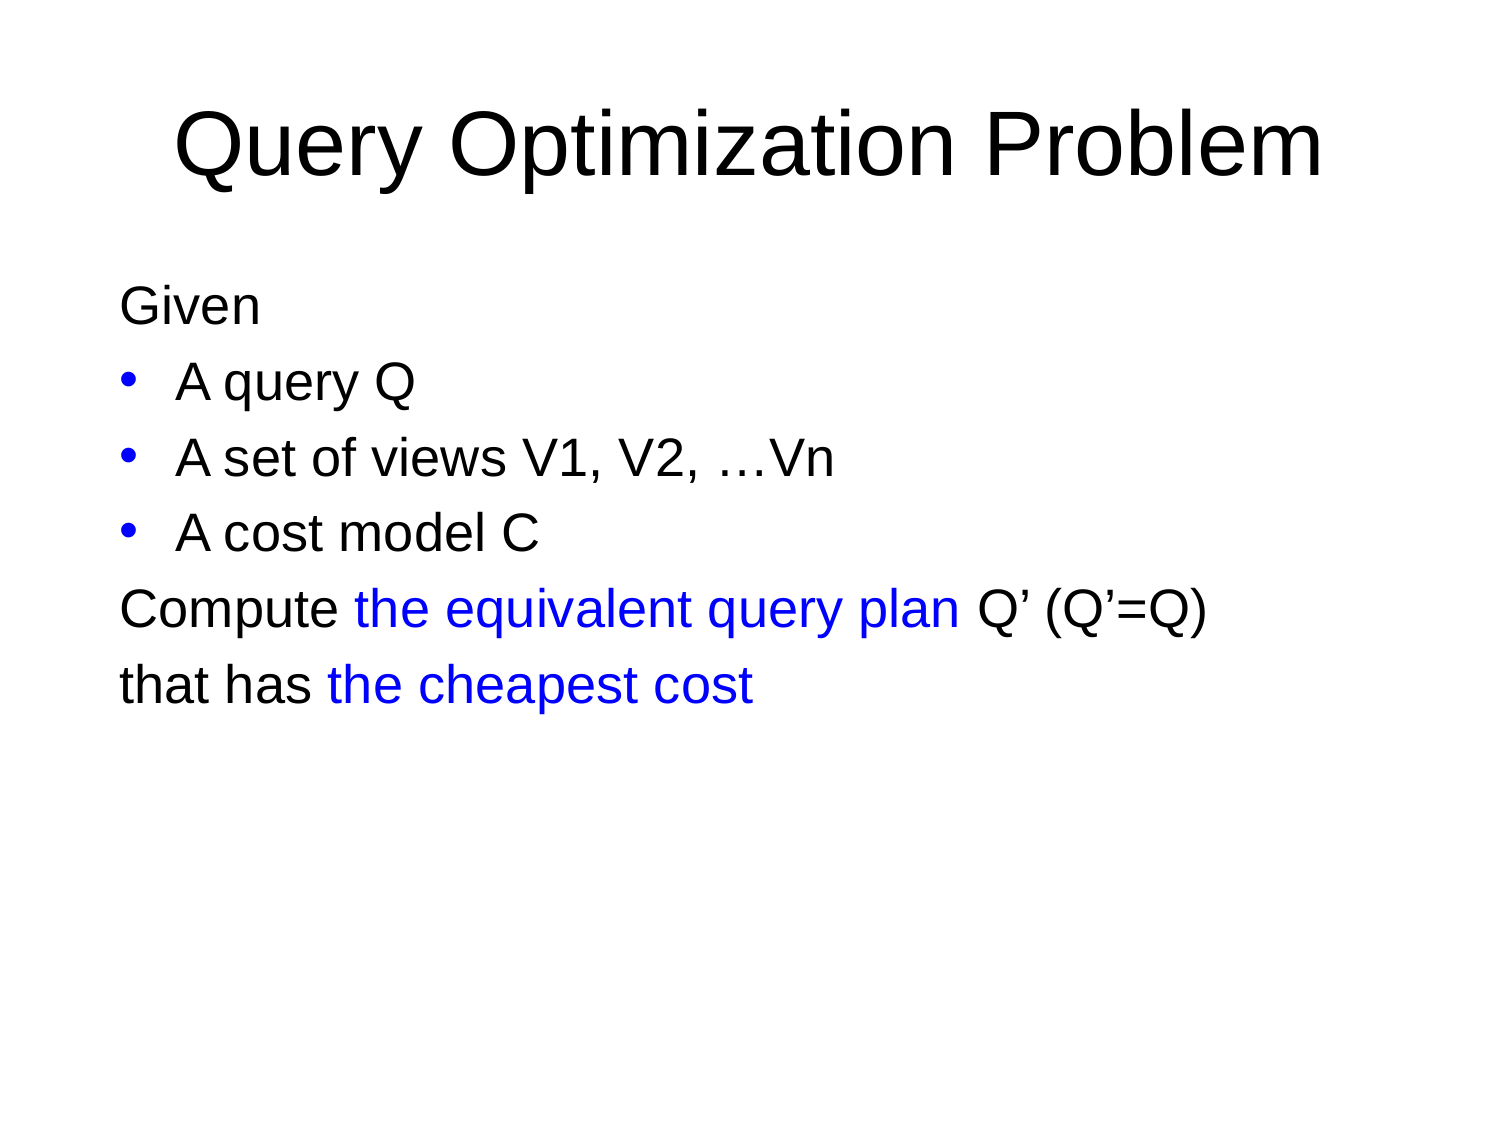

# Query Optimization Problem
Given
A query Q
A set of views V1, V2, …Vn
A cost model C
Compute the equivalent query plan Q’ (Q’=Q)
that has the cheapest cost